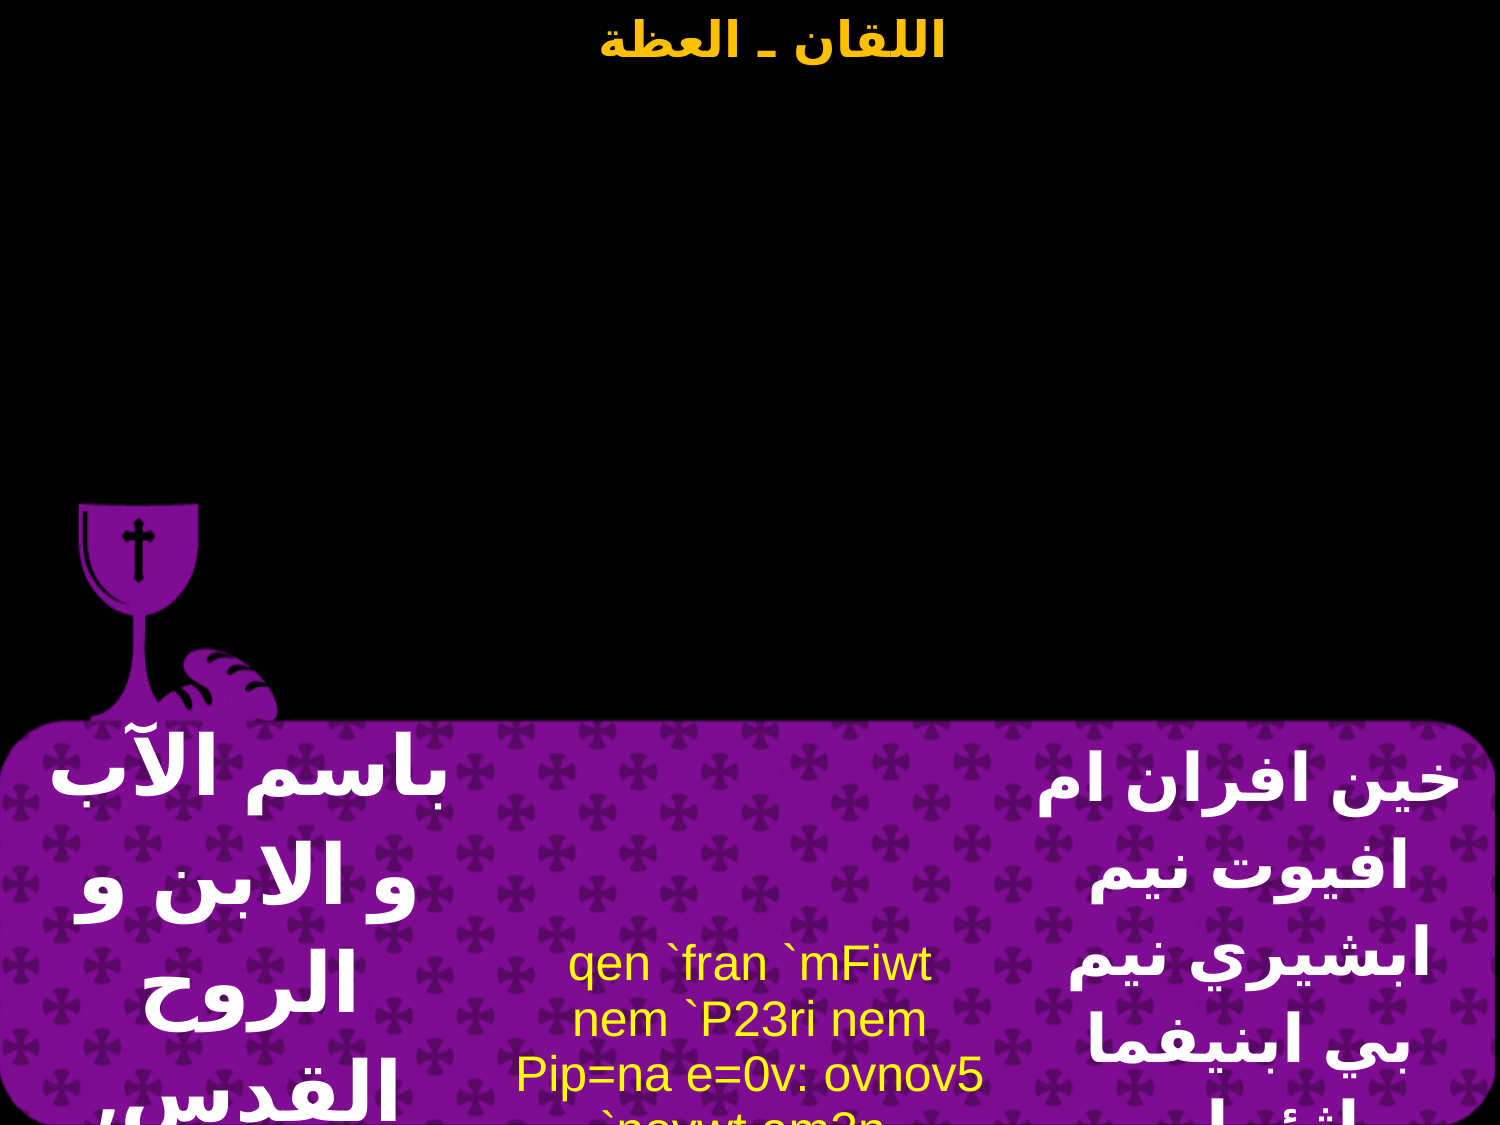

| باسم الآب و الابن و الروح القدس, الاله الواحد.أمين | qen `fran `mFiwt nem `P23ri nem Pip=na e=0v: ovnov5 `novwt am3n | خين افران ام افيوت نيم ابشيري نيم بي ابنيفما اثؤواب أوونوتي ان أووأوت : أمين |
| --- | --- | --- |